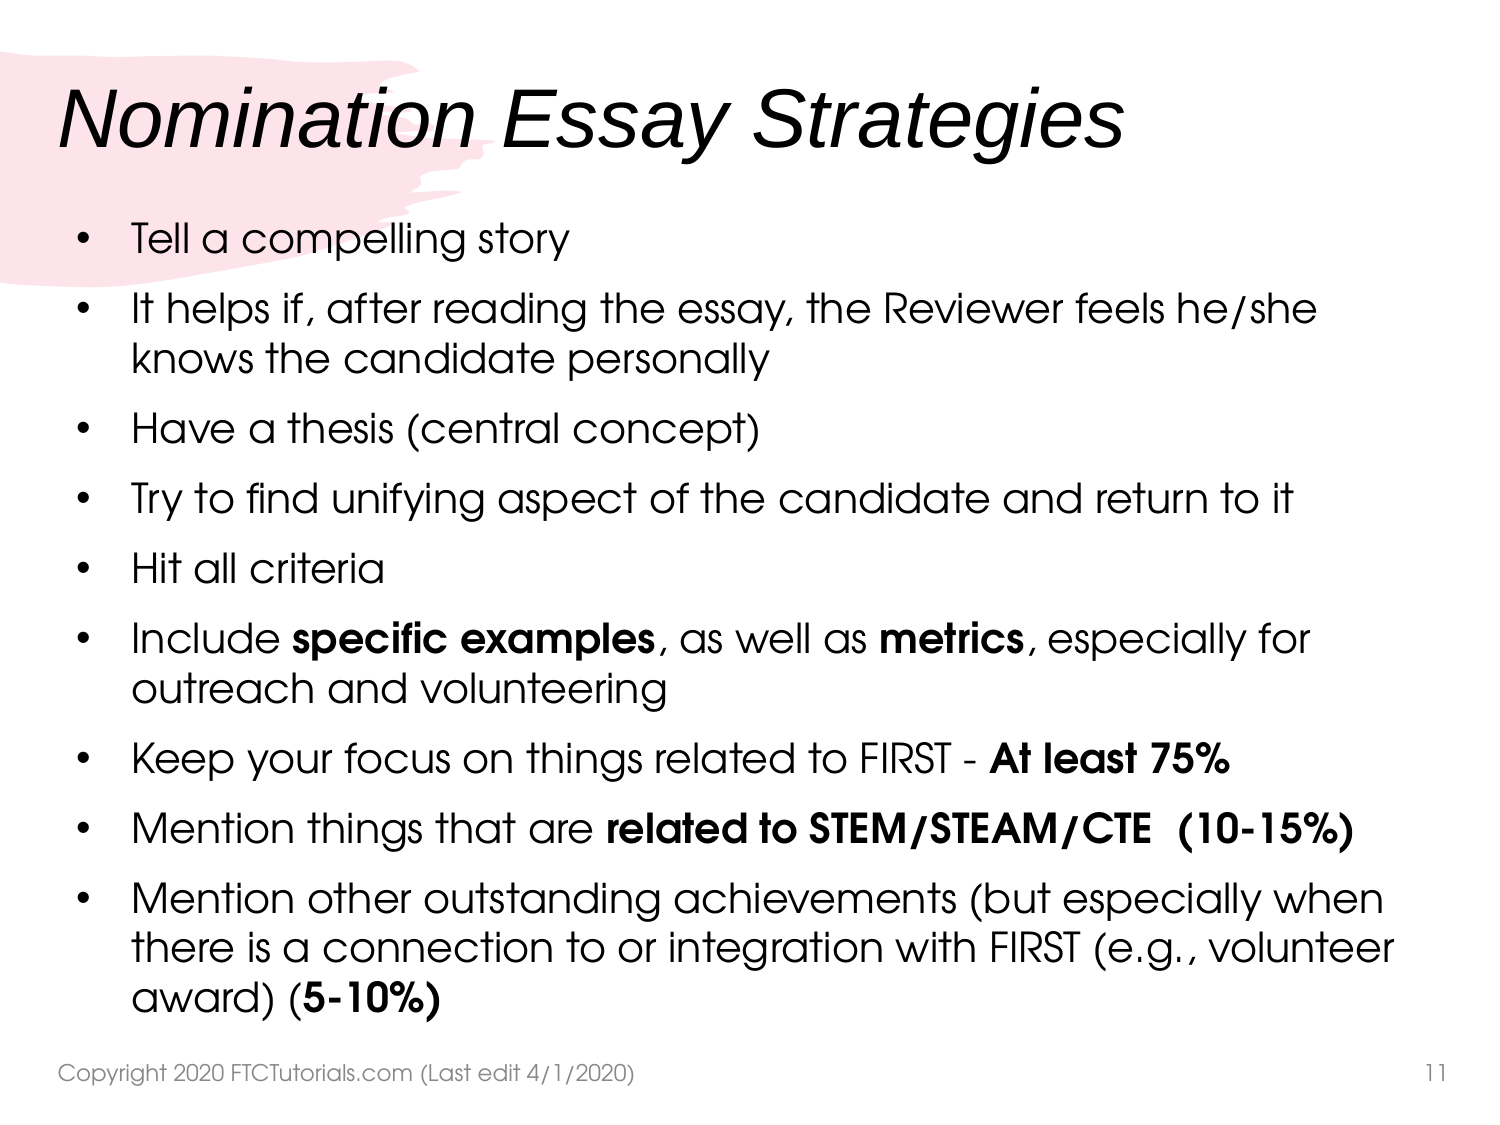

# Nomination Essay Strategies
Tell a compelling story
It helps if, after reading the essay, the Reviewer feels he/she knows the candidate personally
Have a thesis (central concept)
Try to find unifying aspect of the candidate and return to it
Hit all criteria
Include specific examples, as well as metrics, especially for outreach and volunteering
Keep your focus on things related to FIRST - At least 75%
Mention things that are related to STEM/STEAM/CTE  (10-15%)
Mention other outstanding achievements (but especially when there is a connection to or integration with FIRST (e.g., volunteer award) (5-10%)

Copyright 2020 FTCTutorials.com (Last edit 4/1/2020)
11